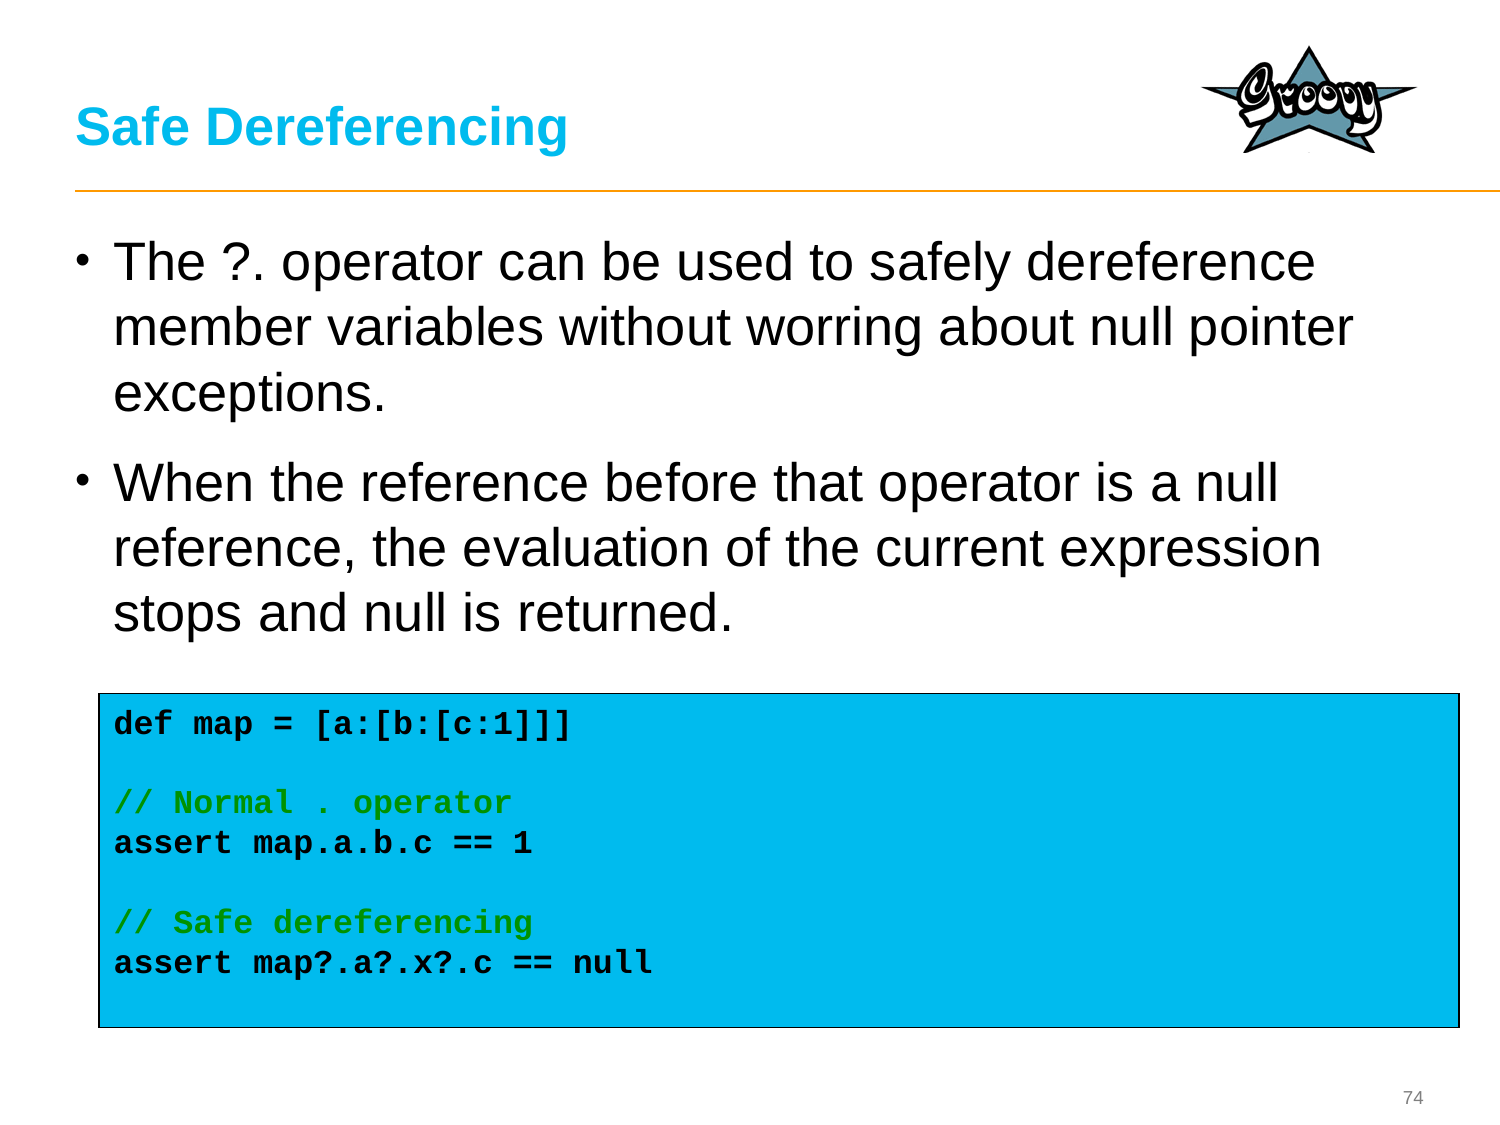

# Safe Dereferencing
The ?. operator can be used to safely dereference member variables without worring about null pointer exceptions.
When the reference before that operator is a null reference, the evaluation of the current expression stops and null is returned.
def map = [a:[b:[c:1]]]

// Normal . operator
assert map.a.b.c == 1

// Safe dereferencing
assert map?.a?.x?.c == null